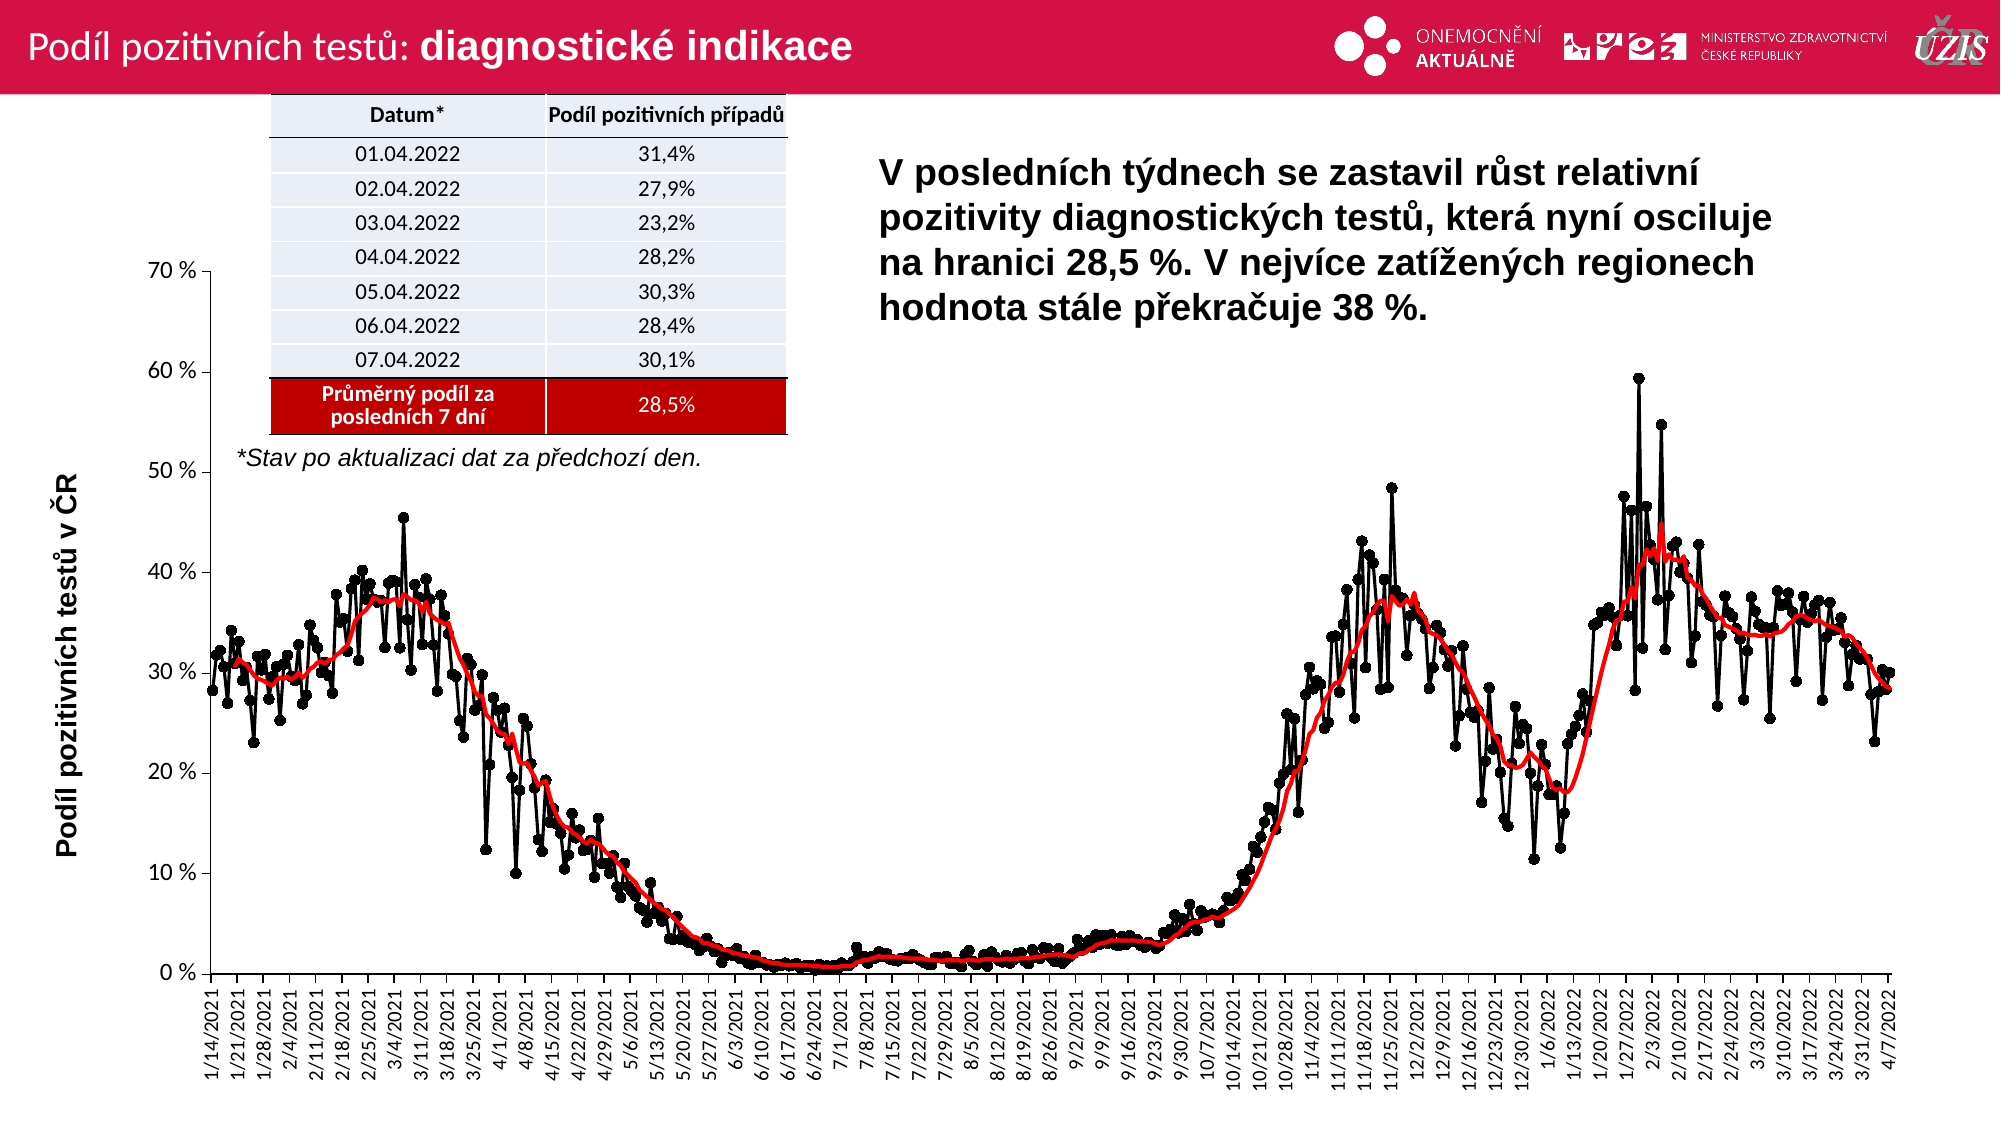

# Podíl pozitivních testů: diagnostické indikace
| Datum\* | Podíl pozitivních případů |
| --- | --- |
| 01.04.2022 | 31,4% |
| 02.04.2022 | 27,9% |
| 03.04.2022 | 23,2% |
| 04.04.2022 | 28,2% |
| 05.04.2022 | 30,3% |
| 06.04.2022 | 28,4% |
| 07.04.2022 | 30,1% |
| Průměrný podíl za posledních 7 dní | 28,5% |
V posledních týdnech se zastavil růst relativní pozitivity diagnostických testů, která nyní osciluje na hranici 28,5 %. V nejvíce zatížených regionech hodnota stále překračuje 38 %.

### Chart

| Category |  |
|---|---|
| 44210 | 0.282646402907 |
| 44211 | 0.318167228374 |
| 44212 | 0.322634292366 |
| 44213 | 0.306451612903 |
| 44214 | 0.269934228308 |
| 44215 | 0.342570512293 |
| 44216 | 0.30957761168 |
| 44217 | 0.331550252031 |
| 44218 | 0.292762334084 |
| 44219 | 0.305859375 |
| 44220 | 0.272860815277 |
| 44221 | 0.230661172504 |
| 44222 | 0.316880053908 |
| 44223 | 0.303151243036 |
| 44224 | 0.318879940063 |
| 44225 | 0.274253105068 |
| 44226 | 0.296605122096 |
| 44227 | 0.306401249024 |
| 44228 | 0.25284629981 |
| 44229 | 0.309096863997 |
| 44230 | 0.317800032304 |
| 44231 | 0.296716838306 |
| 44232 | 0.292467267471 |
| 44233 | 0.328436110574 |
| 44234 | 0.269440124416 |
| 44235 | 0.278021748222 |
| 44236 | 0.347971002416 |
| 44237 | 0.332662979721 |
| 44238 | 0.325281241824 |
| 44239 | 0.300511187463 |
| 44240 | 0.310930074677 |
| 44241 | 0.297514340344 |
| 44242 | 0.280014641288 |
| 44243 | 0.378549584971 |
| 44244 | 0.351122079123 |
| 44245 | 0.354371064577 |
| 44246 | 0.321866485013 |
| 44247 | 0.384045404382 |
| 44248 | 0.392739273927 |
| 44249 | 0.312634326066 |
| 44250 | 0.402377856214 |
| 44251 | 0.373969230769 |
| 44252 | 0.389049716803 |
| 44253 | 0.373758401237 |
| 44254 | 0.370926400585 |
| 44255 | 0.372579801151 |
| 44256 | 0.325473358203 |
| 44257 | 0.389775463351 |
| 44258 | 0.392529992317 |
| 44259 | 0.391060441549 |
| 44260 | 0.32525951557 |
| 44261 | 0.454926076148 |
| 44262 | 0.353322949117 |
| 44263 | 0.303227739084 |
| 44264 | 0.388186986734 |
| 44265 | 0.37552795031 |
| 44266 | 0.328646993318 |
| 44267 | 0.393832599118 |
| 44268 | 0.373809872564 |
| 44269 | 0.328093645484 |
| 44270 | 0.282142586559 |
| 44271 | 0.377774815012 |
| 44272 | 0.357137735713 |
| 44273 | 0.339078156312 |
| 44274 | 0.298931539374 |
| 44275 | 0.296773216179 |
| 44276 | 0.252545027407 |
| 44277 | 0.236228813559 |
| 44278 | 0.314715281812 |
| 44279 | 0.308709374733 |
| 44280 | 0.263162400479 |
| 44281 | 0.267733721353 |
| 44282 | 0.298222514812 |
| 44283 | 0.123995407577 |
| 44284 | 0.208680555555 |
| 44285 | 0.275740710427 |
| 44286 | 0.263048205871 |
| 44287 | 0.24128084846 |
| 44288 | 0.265065065065 |
| 44289 | 0.228123935989 |
| 44290 | 0.196130167106 |
| 44291 | 0.100365476525 |
| 44292 | 0.183369678581 |
| 44293 | 0.254697286012 |
| 44294 | 0.247321329945 |
| 44295 | 0.209632337131 |
| 44296 | 0.1856975381 |
| 44297 | 0.133985330073 |
| 44298 | 0.12242562929 |
| 44299 | 0.193374497696 |
| 44300 | 0.151443343386 |
| 44301 | 0.164912280701 |
| 44302 | 0.149601234885 |
| 44303 | 0.140396210163 |
| 44304 | 0.104960835509 |
| 44305 | 0.11870066788 |
| 44306 | 0.159978483055 |
| 44307 | 0.135907909394 |
| 44308 | 0.143674871207 |
| 44309 | 0.123397214945 |
| 44310 | 0.124213315667 |
| 44311 | 0.133245382585 |
| 44312 | 0.096592752839 |
| 44313 | 0.155370047346 |
| 44314 | 0.110314523589 |
| 44315 | 0.110369260117 |
| 44316 | 0.100749264115 |
| 44317 | 0.118067978533 |
| 44318 | 0.086826347305 |
| 44319 | 0.076564156945 |
| 44320 | 0.110528287748 |
| 44321 | 0.087028542303 |
| 44322 | 0.0824383164 |
| 44323 | 0.077907307364 |
| 44324 | 0.066476462196 |
| 44325 | 0.063905325443 |
| 44326 | 0.052092050209 |
| 44327 | 0.090909090909 |
| 44328 | 0.060728162325 |
| 44329 | 0.066731141199 |
| 44330 | 0.052917232021 |
| 44331 | 0.060563380281 |
| 44332 | 0.035337879727 |
| 44333 | 0.034794851166 |
| 44334 | 0.057523859328 |
| 44335 | 0.034752747252 |
| 44336 | 0.038844458952 |
| 44337 | 0.032090948337 |
| 44338 | 0.031455236778 |
| 44339 | 0.029207232267 |
| 44340 | 0.023574693288 |
| 44341 | 0.027361220731 |
| 44342 | 0.035634360475 |
| 44343 | 0.027905393908 |
| 44344 | 0.022441651705 |
| 44345 | 0.025057825751 |
| 44346 | 0.011815920398 |
| 44347 | 0.01861210403 |
| 44348 | 0.021769553724 |
| 44349 | 0.01874772479 |
| 44350 | 0.025459450345 |
| 44351 | 0.015638279789 |
| 44352 | 0.017484008528 |
| 44353 | 0.011196641007 |
| 44354 | 0.009950248756 |
| 44355 | 0.018821198613 |
| 44356 | 0.011548655812 |
| 44357 | 0.011448701012 |
| 44358 | 0.009223674096 |
| 44359 | 0.009206488382 |
| 44360 | 0.007077140835 |
| 44361 | 0.009706992629 |
| 44362 | 0.008970218873 |
| 44363 | 0.010977522216 |
| 44364 | 0.008313279369 |
| 44365 | 0.009334609861 |
| 44366 | 0.010329562223 |
| 44367 | 0.006451612903 |
| 44368 | 0.008179570097 |
| 44369 | 0.008117249154 |
| 44370 | 0.008467400508 |
| 44371 | 0.004116355653 |
| 44372 | 0.009925558312 |
| 44373 | 0.006030150753 |
| 44374 | 0.008294930875 |
| 44375 | 0.00592755214 |
| 44376 | 0.00864304235 |
| 44377 | 0.006239889068 |
| 44378 | 0.011174571641 |
| 44379 | 0.008474576271 |
| 44380 | 0.00864422202 |
| 44381 | 0.012057272042 |
| 44382 | 0.026600985221 |
| 44383 | 0.015801354401 |
| 44384 | 0.017500875043 |
| 44385 | 0.011075949367 |
| 44386 | 0.017627308337 |
| 44387 | 0.016309012875 |
| 44388 | 0.022165387894 |
| 44389 | 0.017801857585 |
| 44390 | 0.02055406613 |
| 44391 | 0.014920424403 |
| 44392 | 0.013974737973 |
| 44393 | 0.01332108406 |
| 44394 | 0.015647226173 |
| 44395 | 0.016116653875 |
| 44396 | 0.015398282499 |
| 44397 | 0.019437799043 |
| 44398 | 0.016149068322 |
| 44399 | 0.014077550012 |
| 44400 | 0.011788826242 |
| 44401 | 0.010292301358 |
| 44402 | 0.009587020648 |
| 44403 | 0.016423923148 |
| 44404 | 0.016423357664 |
| 44405 | 0.015647226173 |
| 44406 | 0.017626691847 |
| 44407 | 0.011131725417 |
| 44408 | 0.011095700416 |
| 44409 | 0.011850501367 |
| 44410 | 0.007575757575 |
| 44411 | 0.019646365422 |
| 44412 | 0.023529411764 |
| 44413 | 0.012672381662 |
| 44414 | 0.009529664924 |
| 44415 | 0.011299435028 |
| 44416 | 0.019210245464 |
| 44417 | 0.008116334122 |
| 44418 | 0.022013860578 |
| 44419 | 0.016921837228 |
| 44420 | 0.013636363636 |
| 44421 | 0.012179487179 |
| 44422 | 0.018563357546 |
| 44423 | 0.011223344556 |
| 44424 | 0.014519056261 |
| 44425 | 0.02065404475 |
| 44426 | 0.021409455842 |
| 44427 | 0.01296958855 |
| 44428 | 0.01048584411 |
| 44429 | 0.024390243902 |
| 44430 | 0.016470588235 |
| 44431 | 0.015586255756 |
| 44432 | 0.026411657559 |
| 44433 | 0.025768911055 |
| 44434 | 0.016562220232 |
| 44435 | 0.012474849094 |
| 44436 | 0.025423728813 |
| 44437 | 0.011098779134 |
| 44438 | 0.014909090909 |
| 44439 | 0.017761989342 |
| 44440 | 0.021028914757 |
| 44441 | 0.034538805363 |
| 44442 | 0.023574144486 |
| 44443 | 0.025465230166 |
| 44444 | 0.033251231527 |
| 44445 | 0.026788432267 |
| 44446 | 0.039229181004 |
| 44447 | 0.029985007496 |
| 44448 | 0.038870431893 |
| 44449 | 0.030895334174 |
| 44450 | 0.039351851851 |
| 44451 | 0.029661016949 |
| 44452 | 0.028500276701 |
| 44453 | 0.037598544572 |
| 44454 | 0.029767167698 |
| 44455 | 0.038383838383 |
| 44456 | 0.032853651914 |
| 44457 | 0.034435261707 |
| 44458 | 0.028361344537 |
| 44459 | 0.02685546875 |
| 44460 | 0.031691012626 |
| 44461 | 0.029179810725 |
| 44462 | 0.025703463203 |
| 44463 | 0.028735632183 |
| 44464 | 0.041339985744 |
| 44465 | 0.040404040404 |
| 44466 | 0.044835414301 |
| 44467 | 0.059094397544 |
| 44468 | 0.041196665031 |
| 44469 | 0.055555555555 |
| 44470 | 0.04265285996 |
| 44471 | 0.069589422407 |
| 44472 | 0.050534499514 |
| 44473 | 0.043599059628 |
| 44474 | 0.063005230622 |
| 44475 | 0.056921995783 |
| 44476 | 0.058731401722 |
| 44477 | 0.059802392095 |
| 44478 | 0.058781362007 |
| 44479 | 0.051282051282 |
| 44480 | 0.06306686353 |
| 44481 | 0.076284496297 |
| 44482 | 0.073249696479 |
| 44483 | 0.075391180654 |
| 44484 | 0.080675422138 |
| 44485 | 0.098936170212 |
| 44486 | 0.093158660844 |
| 44487 | 0.10448707785 |
| 44488 | 0.127201897018 |
| 44489 | 0.12157955104 |
| 44490 | 0.136734693877 |
| 44491 | 0.151644157369 |
| 44492 | 0.166224914804 |
| 44493 | 0.163793103448 |
| 44494 | 0.144601297214 |
| 44495 | 0.1904296875 |
| 44496 | 0.199166341018 |
| 44497 | 0.259513412351 |
| 44498 | 0.203896816684 |
| 44499 | 0.254566210045 |
| 44500 | 0.161514683153 |
| 44501 | 0.213349430838 |
| 44502 | 0.27846853677 |
| 44503 | 0.305811808118 |
| 44504 | 0.284405806101 |
| 44505 | 0.292398513227 |
| 44506 | 0.288899582932 |
| 44507 | 0.245088566827 |
| 44508 | 0.250791081021 |
| 44509 | 0.336146971201 |
| 44510 | 0.337037504735 |
| 44511 | 0.280993937778 |
| 44512 | 0.348395587866 |
| 44513 | 0.383220250521 |
| 44514 | 0.309654717396 |
| 44515 | 0.255357487611 |
| 44516 | 0.393235614538 |
| 44517 | 0.431588287488 |
| 44518 | 0.305517920926 |
| 44519 | 0.417818097231 |
| 44520 | 0.409747438069 |
| 44521 | 0.363484367162 |
| 44522 | 0.283911313246 |
| 44523 | 0.393517547905 |
| 44524 | 0.285691516914 |
| 44525 | 0.484516269927 |
| 44526 | 0.382825484764 |
| 44527 | 0.376045296167 |
| 44528 | 0.374352726165 |
| 44529 | 0.317775887731 |
| 44530 | 0.35744297719 |
| 44531 | 0.368423375706 |
| 44532 | 0.359422269932 |
| 44533 | 0.353964089108 |
| 44534 | 0.344464500601 |
| 44535 | 0.284847216408 |
| 44536 | 0.305622540931 |
| 44537 | 0.347539987851 |
| 44538 | 0.34037813446 |
| 44539 | 0.323556942277 |
| 44540 | 0.307262184177 |
| 44541 | 0.322402865803 |
| 44542 | 0.227438852965 |
| 44543 | 0.257656155245 |
| 44544 | 0.327071290944 |
| 44545 | 0.284026258205 |
| 44546 | 0.260873080032 |
| 44547 | 0.256128702757 |
| 44548 | 0.262595991758 |
| 44549 | 0.17120622568 |
| 44550 | 0.212403389514 |
| 44551 | 0.285400926151 |
| 44552 | 0.224230443377 |
| 44553 | 0.233835960703 |
| 44554 | 0.201065246338 |
| 44555 | 0.155344918378 |
| 44556 | 0.147540983606 |
| 44557 | 0.210056497175 |
| 44558 | 0.266732673267 |
| 44559 | 0.229825389334 |
| 44560 | 0.248655737704 |
| 44561 | 0.244848484848 |
| 44562 | 0.200336700336 |
| 44563 | 0.114764667956 |
| 44564 | 0.187558980811 |
| 44565 | 0.228889841405 |
| 44566 | 0.208920985556 |
| 44567 | 0.178987951807 |
| 44568 | 0.17899880335 |
| 44569 | 0.187514292247 |
| 44570 | 0.125825385179 |
| 44571 | 0.160396039603 |
| 44572 | 0.229642248722 |
| 44573 | 0.239142236699 |
| 44574 | 0.246867167919 |
| 44575 | 0.257802020924 |
| 44576 | 0.27925025626 |
| 44577 | 0.24120603015 |
| 44578 | 0.272261370916 |
| 44579 | 0.34807807972 |
| 44580 | 0.350580168776 |
| 44581 | 0.360708949456 |
| 44582 | 0.358028335301 |
| 44583 | 0.364950788258 |
| 44584 | 0.355932203389 |
| 44585 | 0.327598775331 |
| 44586 | 0.357800447872 |
| 44587 | 0.476353126642 |
| 44588 | 0.357191477775 |
| 44589 | 0.462379504431 |
| 44590 | 0.282760717543 |
| 44591 | 0.593939393939 |
| 44592 | 0.325087593397 |
| 44593 | 0.466219887701 |
| 44594 | 0.427887773294 |
| 44595 | 0.413305585835 |
| 44596 | 0.373133176397 |
| 44597 | 0.547603782657 |
| 44598 | 0.323447938732 |
| 44599 | 0.377321074454 |
| 44600 | 0.426886877501 |
| 44601 | 0.430559631104 |
| 44602 | 0.400803691025 |
| 44603 | 0.409588327253 |
| 44604 | 0.394726882805 |
| 44605 | 0.310418904403 |
| 44606 | 0.337047197805 |
| 44607 | 0.428398341022 |
| 44608 | 0.371332029165 |
| 44609 | 0.367735209799 |
| 44610 | 0.358063367746 |
| 44611 | 0.356365285757 |
| 44612 | 0.267227346717 |
| 44613 | 0.337710688418 |
| 44614 | 0.376839854069 |
| 44615 | 0.360219562399 |
| 44616 | 0.356431500543 |
| 44617 | 0.344169109157 |
| 44618 | 0.334022323274 |
| 44619 | 0.273432231962 |
| 44620 | 0.322345166743 |
| 44621 | 0.375920614001 |
| 44622 | 0.361831922061 |
| 44623 | 0.348593275169 |
| 44624 | 0.345898004434 |
| 44625 | 0.345022358201 |
| 44626 | 0.254695717505 |
| 44627 | 0.345172386209 |
| 44628 | 0.382069543359 |
| 44629 | 0.367655185116 |
| 44630 | 0.36883589329 |
| 44631 | 0.379863862643 |
| 44632 | 0.360945273631 |
| 44633 | 0.291782453354 |
| 44634 | 0.353435756325 |
| 44635 | 0.376443232841 |
| 44636 | 0.35087089244 |
| 44637 | 0.359253199884 |
| 44638 | 0.368046882505 |
| 44639 | 0.372365964257 |
| 44640 | 0.2729995721 |
| 44641 | 0.335848463412 |
| 44642 | 0.370382165605 |
| 44643 | 0.343019639207 |
| 44644 | 0.343919125906 |
| 44645 | 0.354992548435 |
| 44646 | 0.330829240104 |
| 44647 | 0.28747714808 |
| 44648 | 0.318582612278 |
| 44649 | 0.327800829875 |
| 44650 | 0.314125874125 |
| 44651 | 0.314534082476 |
| 44652 | 0.313794274074 |
| 44653 | 0.278683385579 |
| 44654 | 0.231720430107 |
| 44655 | 0.28164206642 |
| 44656 | 0.303403995108 |
| 44657 | 0.283573681838 |
| 44658 | 0.300548589341 |
*Stav po aktualizaci dat za předchozí den.
Podíl pozitivních testů v ČR